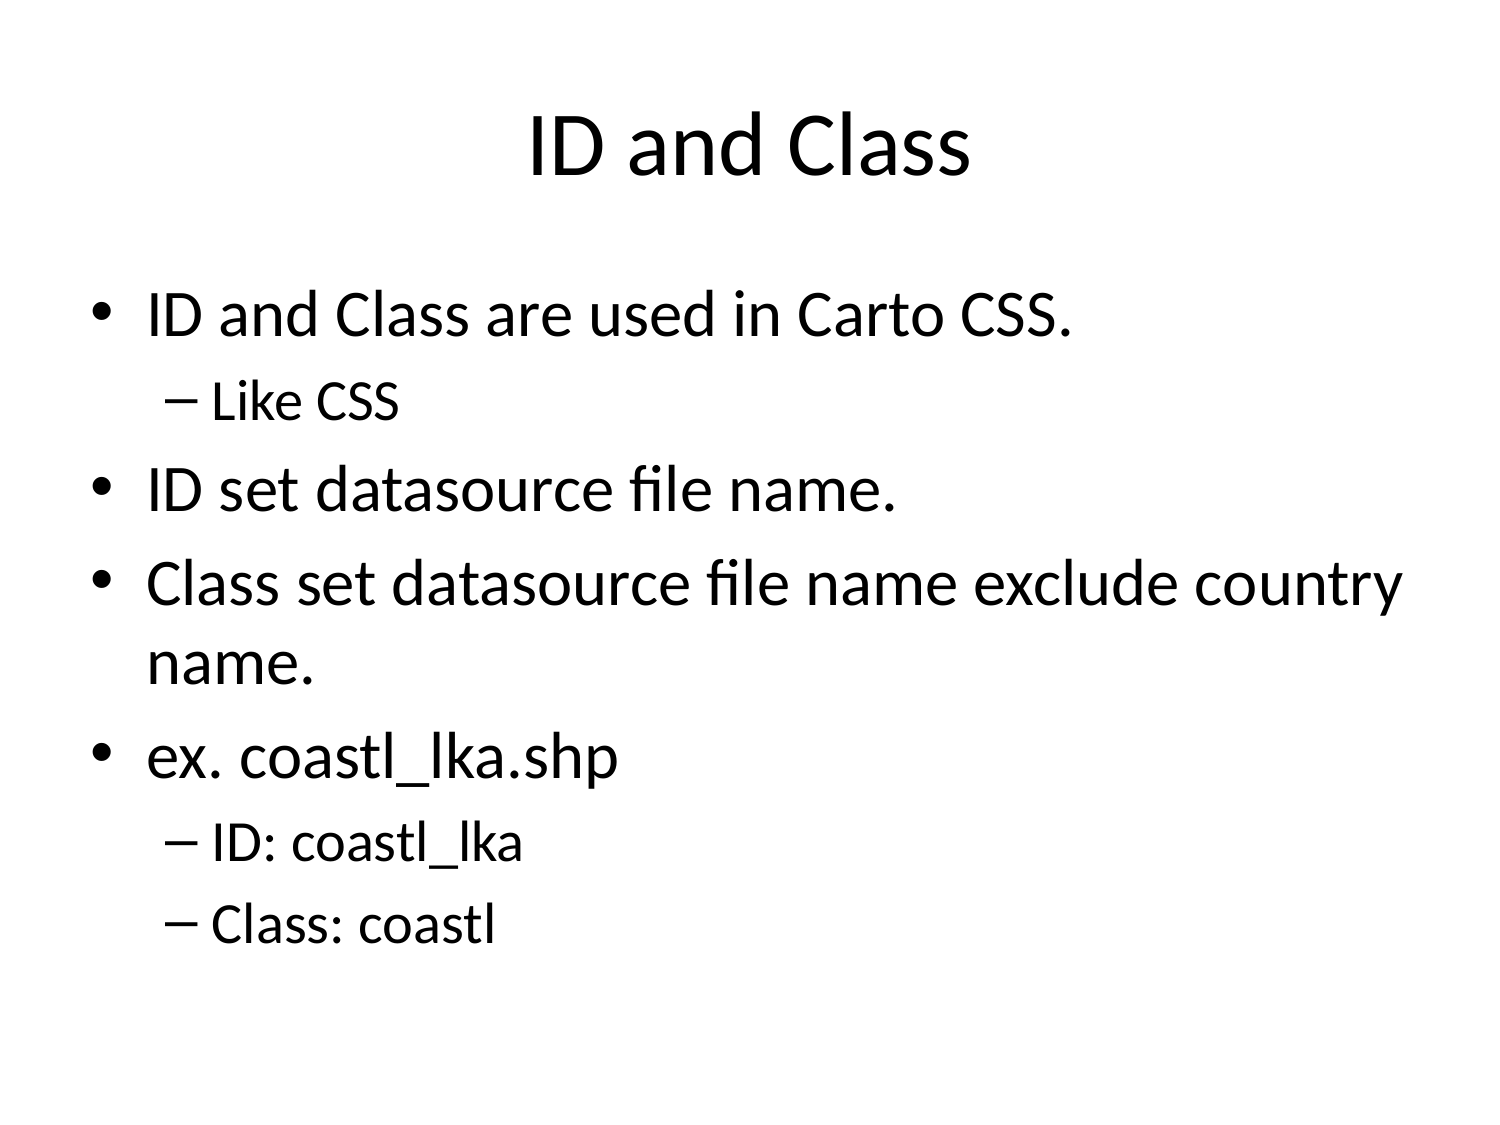

# ID and Class
ID and Class are used in Carto CSS.
Like CSS
ID set datasource file name.
Class set datasource file name exclude country name.
ex. coastl_lka.shp
ID: coastl_lka
Class: coastl